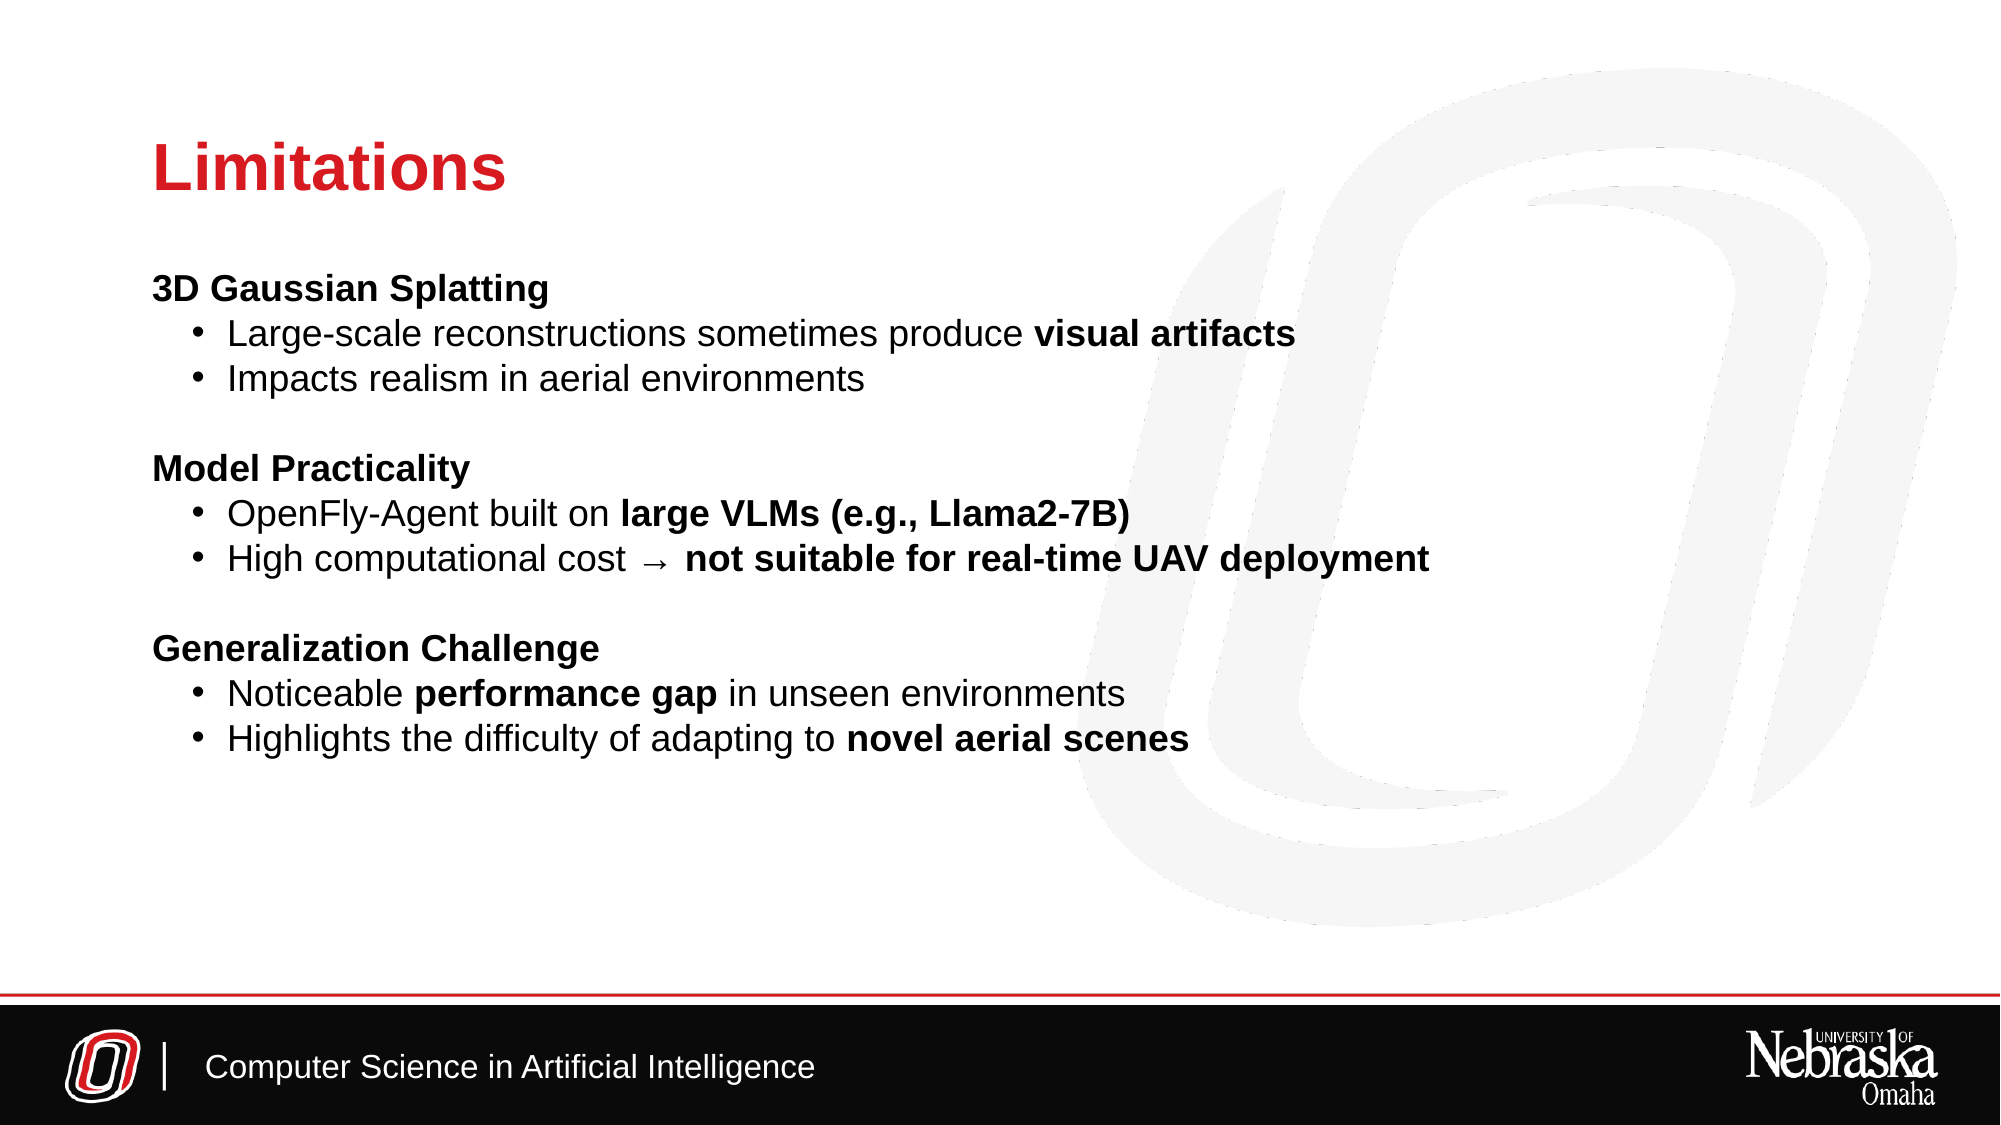

# Limitations
3D Gaussian Splatting
Large-scale reconstructions sometimes produce visual artifacts
Impacts realism in aerial environments

Model Practicality
OpenFly-Agent built on large VLMs (e.g., Llama2-7B)
High computational cost → not suitable for real-time UAV deployment

Generalization Challenge
Noticeable performance gap in unseen environments
Highlights the difficulty of adapting to novel aerial scenes
Computer Science in Artificial Intelligence